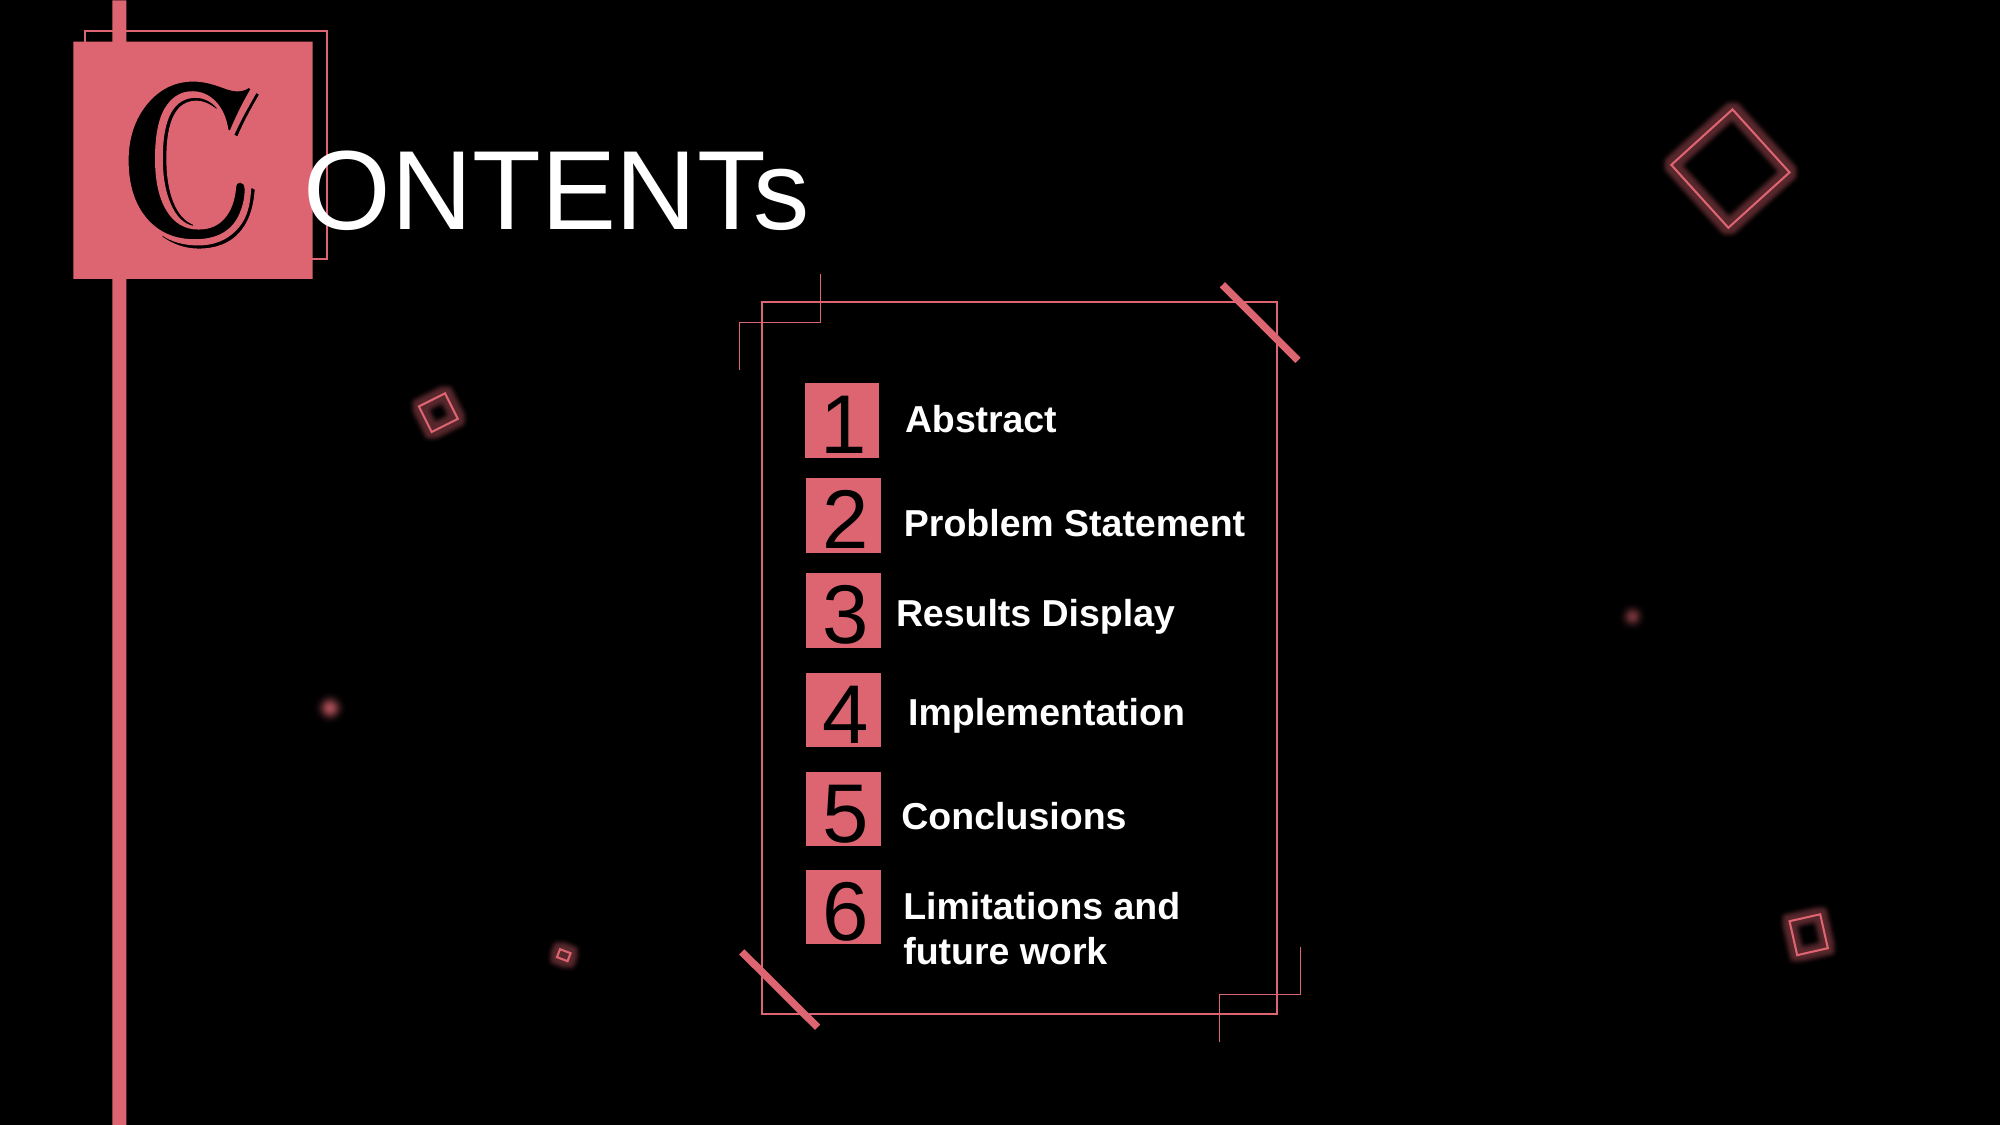

ONTENTs

1
Abstract

2
Problem Statement
3
Results Display

4
Implementation

5
Conclusions
6
Limitations and
future work